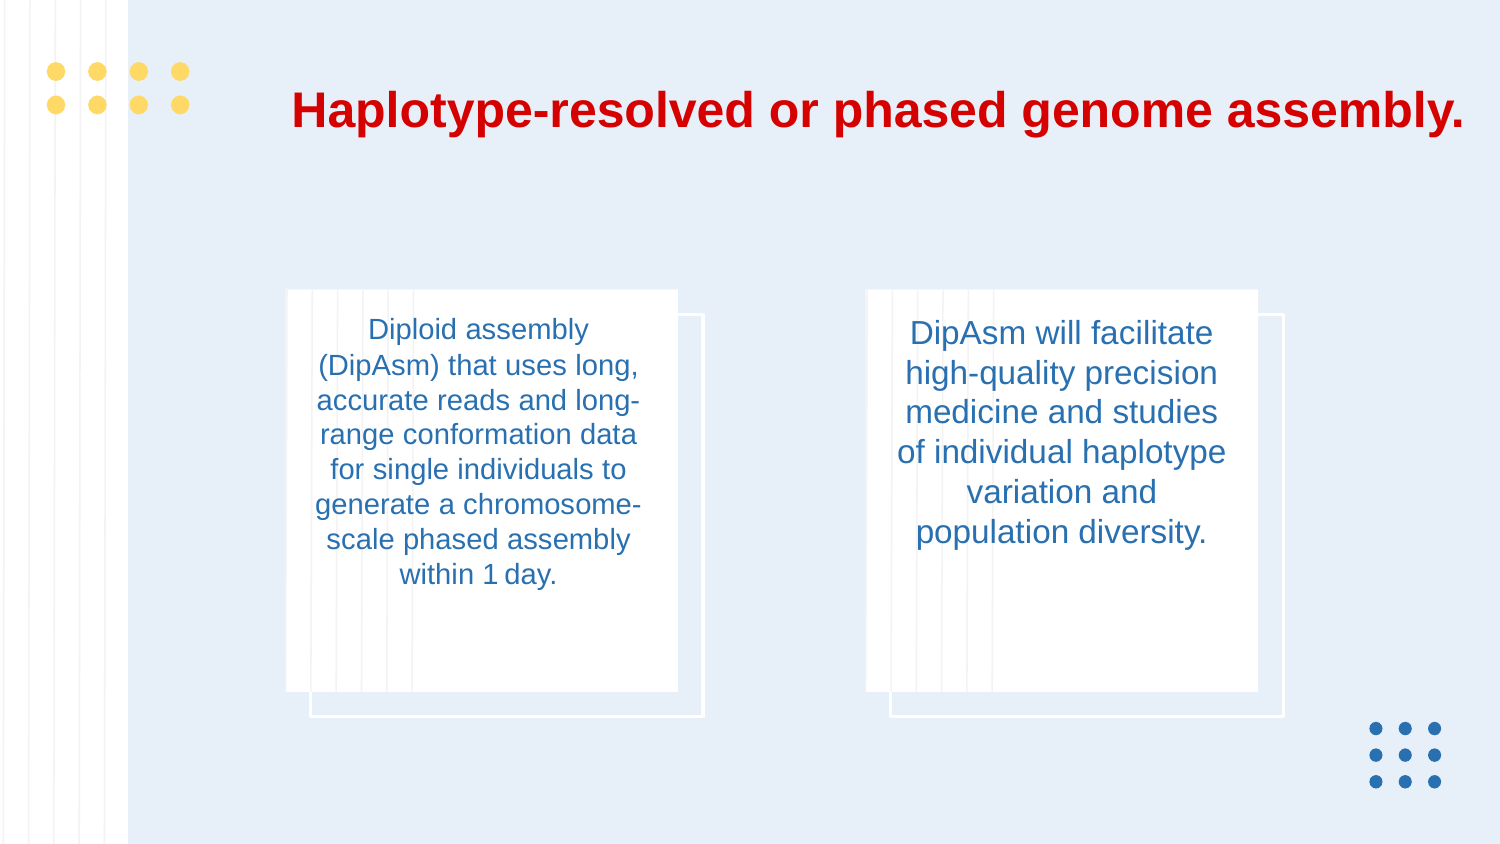

Haplotype-resolved or phased genome assembly.

Diploid assembly (DipAsm) that uses long, accurate reads and long-range conformation data for single individuals to generate a chromosome-scale phased assembly within 1 day.
DipAsm will facilitate high-quality precision medicine and studies of individual haplotype variation and population diversity.